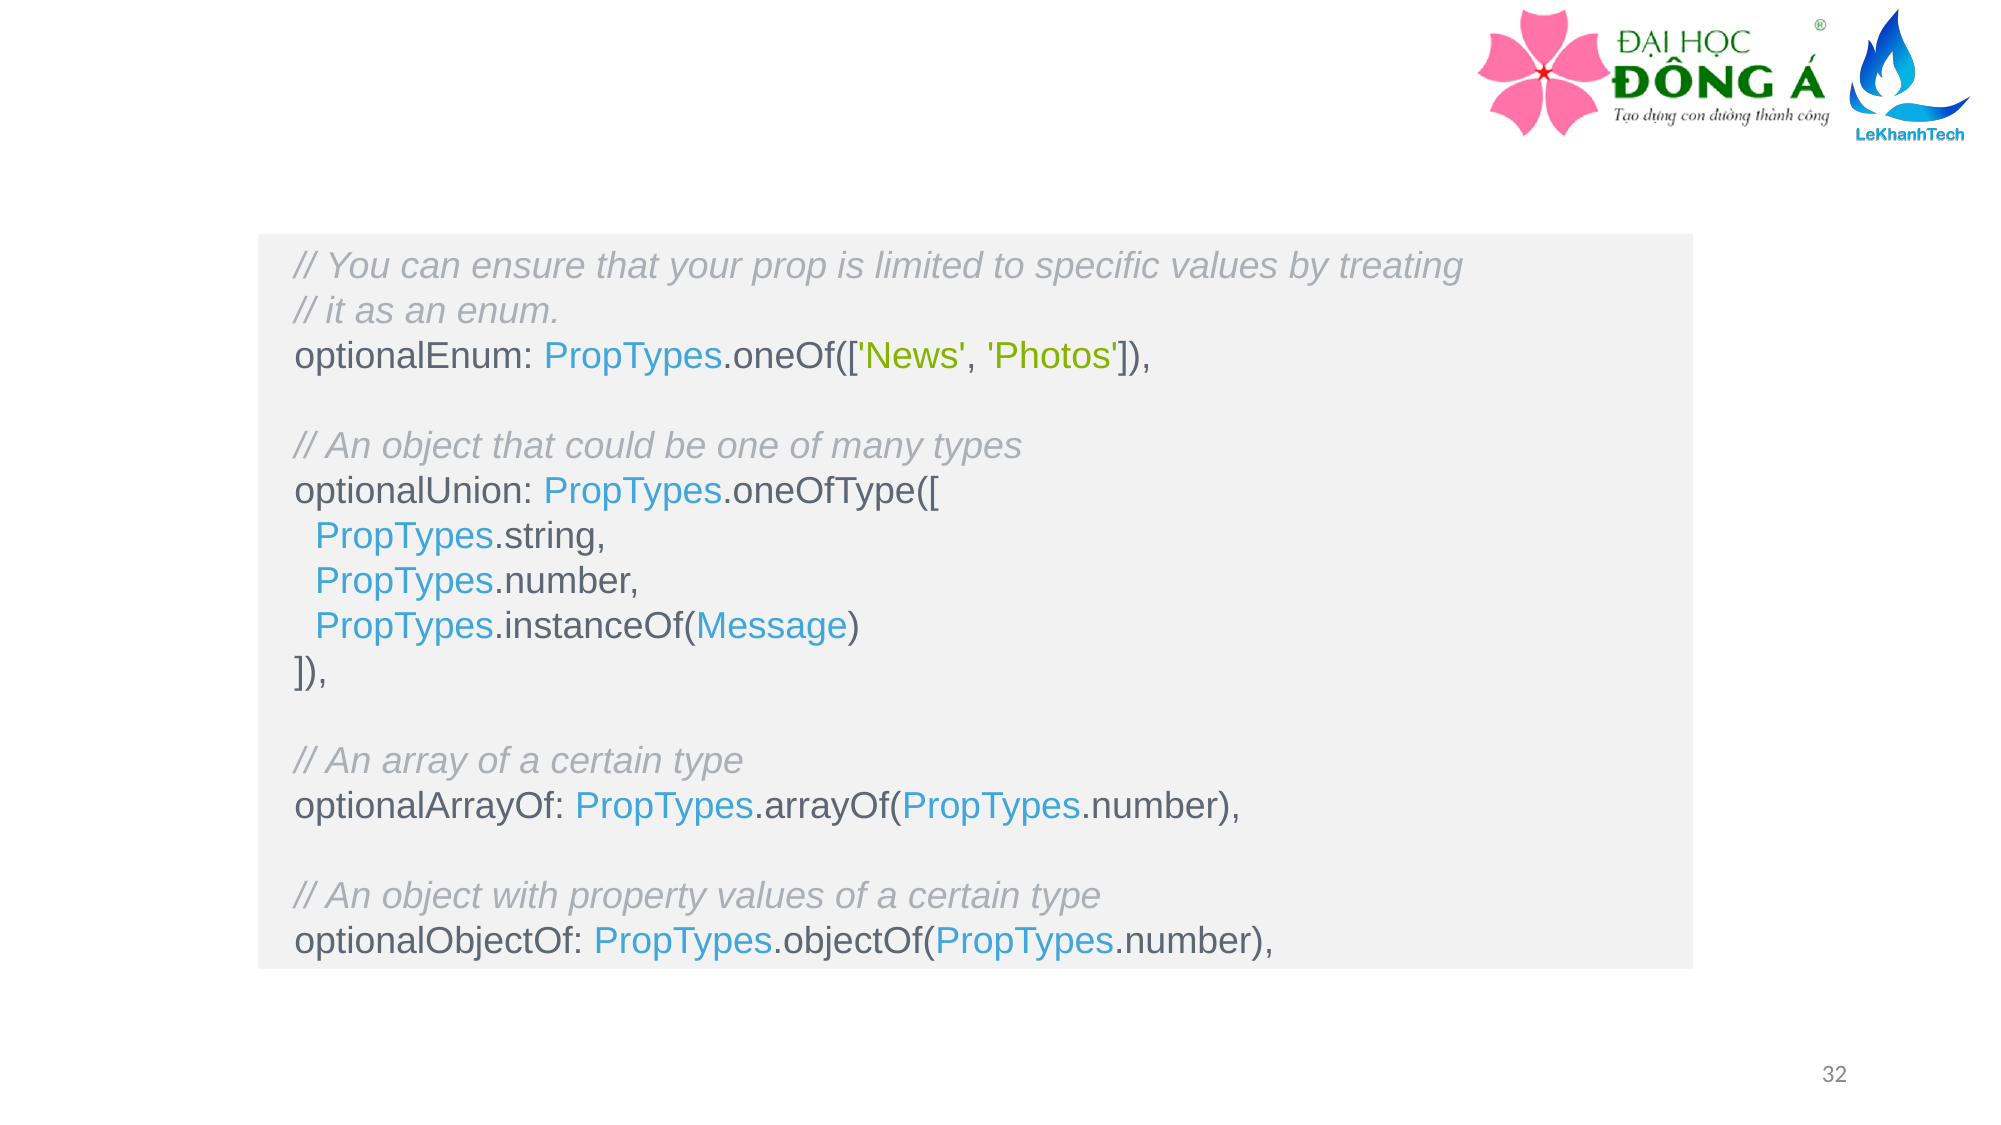

// You can ensure that your prop is limited to specific values by treating
  // it as an enum.
  optionalEnum: PropTypes.oneOf(['News', 'Photos']),
  // An object that could be one of many types
  optionalUnion: PropTypes.oneOfType([
    PropTypes.string,
    PropTypes.number,
    PropTypes.instanceOf(Message)
  ]),
  // An array of a certain type
  optionalArrayOf: PropTypes.arrayOf(PropTypes.number),
  // An object with property values of a certain type
  optionalObjectOf: PropTypes.objectOf(PropTypes.number),
32